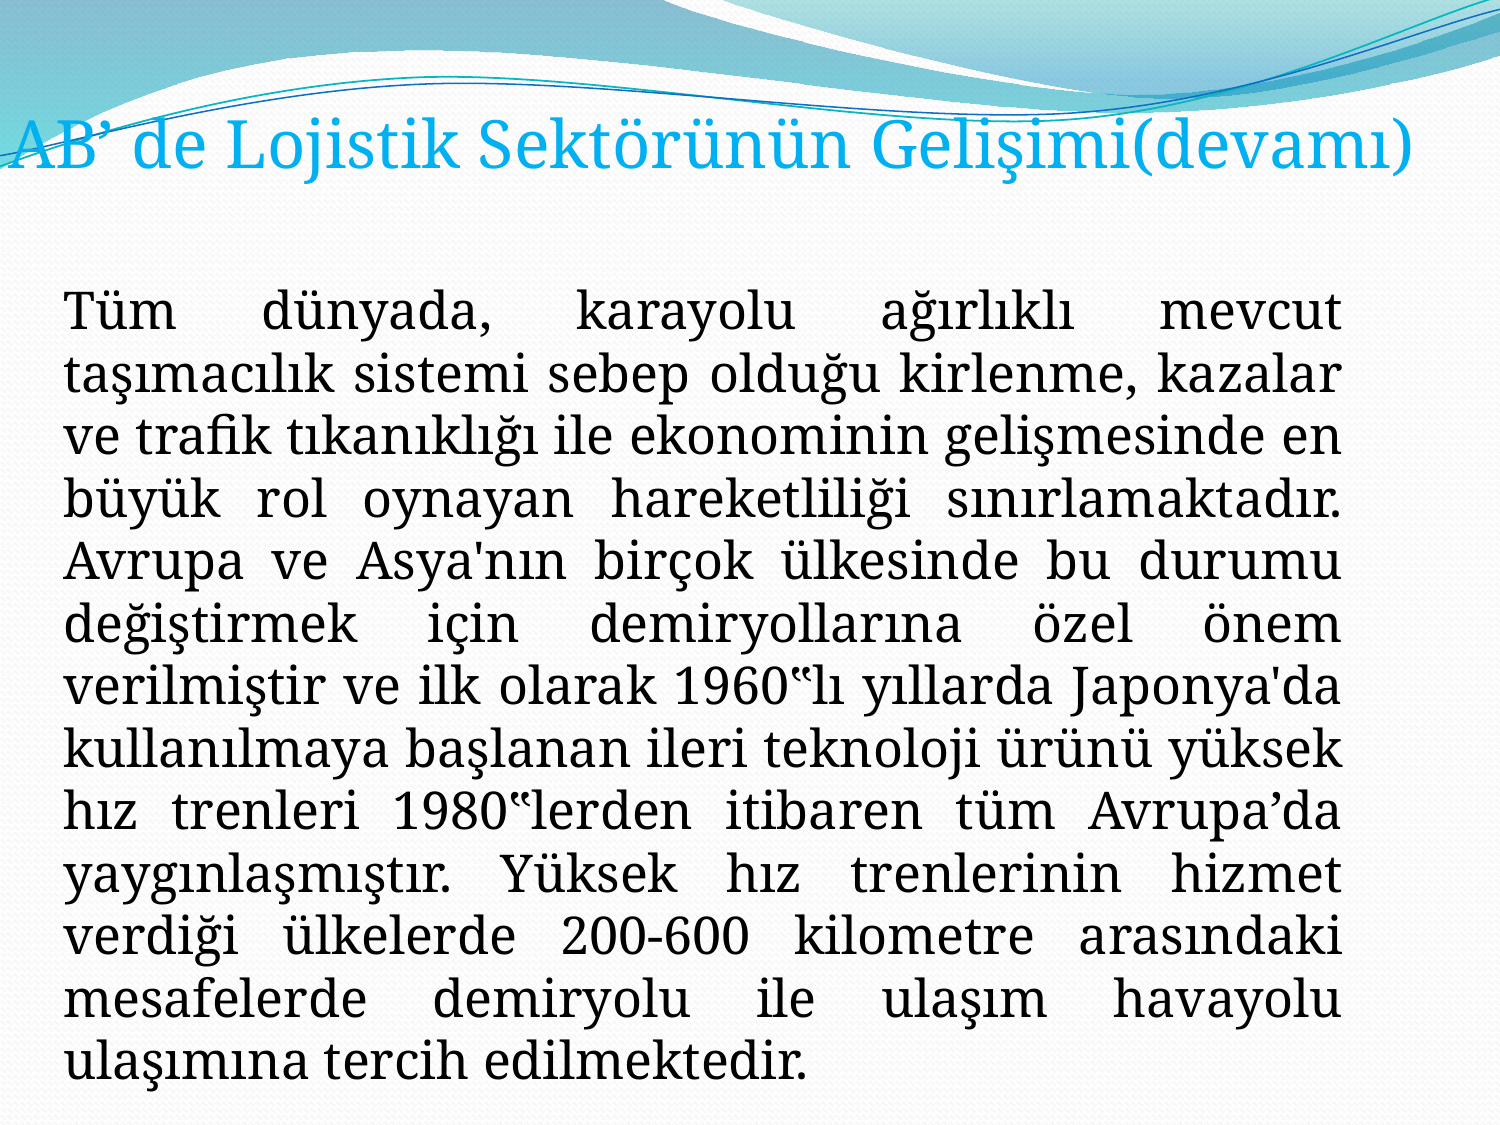

AB’ de Lojistik Sektörünün Gelişimi(devamı)
Tüm dünyada, karayolu ağırlıklı mevcut taşımacılık sistemi sebep olduğu kirlenme, kazalar ve trafik tıkanıklığı ile ekonominin gelişmesinde en büyük rol oynayan hareketliliği sınırlamaktadır. Avrupa ve Asya'nın birçok ülkesinde bu durumu değiştirmek için demiryollarına özel önem verilmiştir ve ilk olarak 1960‟lı yıllarda Japonya'da kullanılmaya başlanan ileri teknoloji ürünü yüksek hız trenleri 1980‟lerden itibaren tüm Avrupa’da yaygınlaşmıştır. Yüksek hız trenlerinin hizmet verdiği ülkelerde 200-600 kilometre arasındaki mesafelerde demiryolu ile ulaşım havayolu ulaşımına tercih edilmektedir.